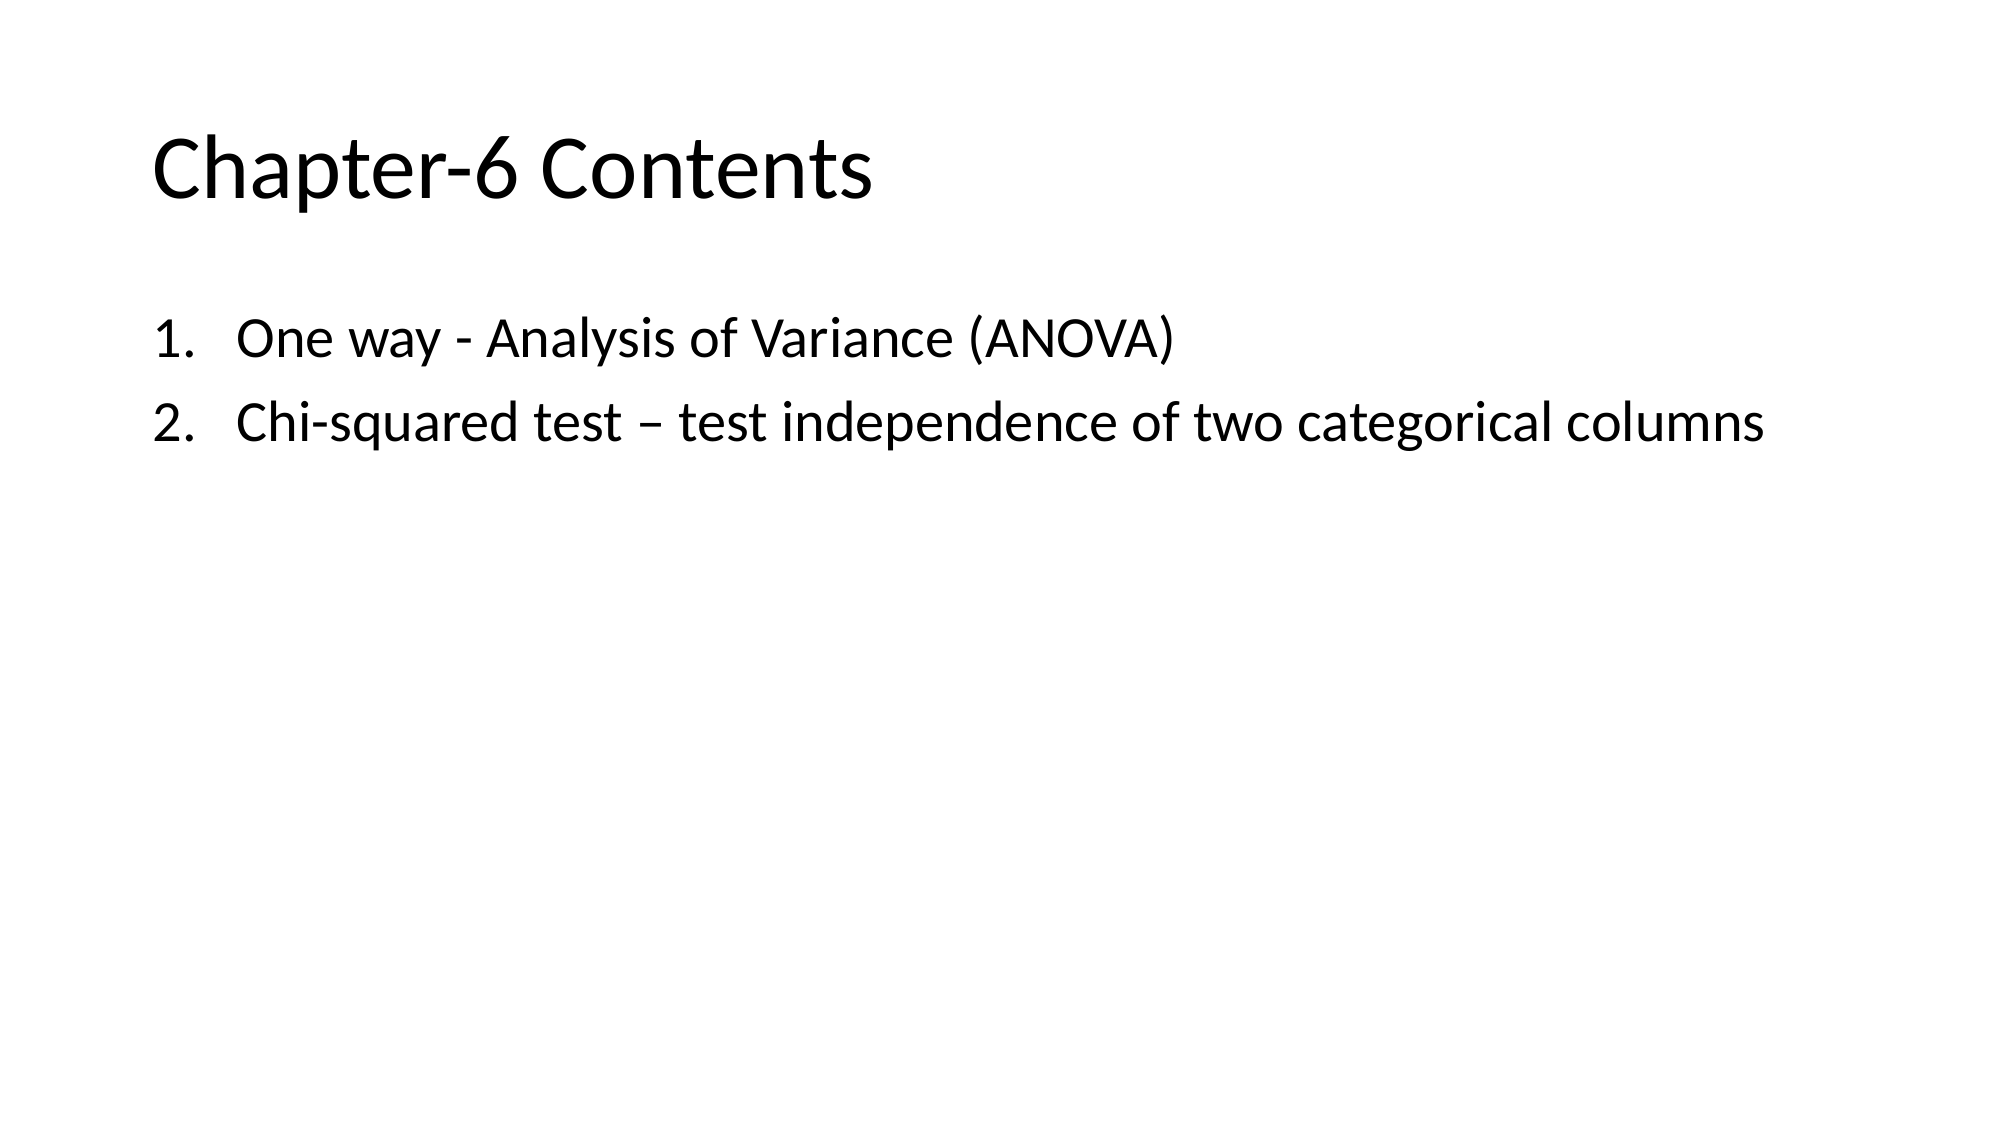

# Chapter-6 Contents
One way - Analysis of Variance (ANOVA)
Chi-squared test – test independence of two categorical columns